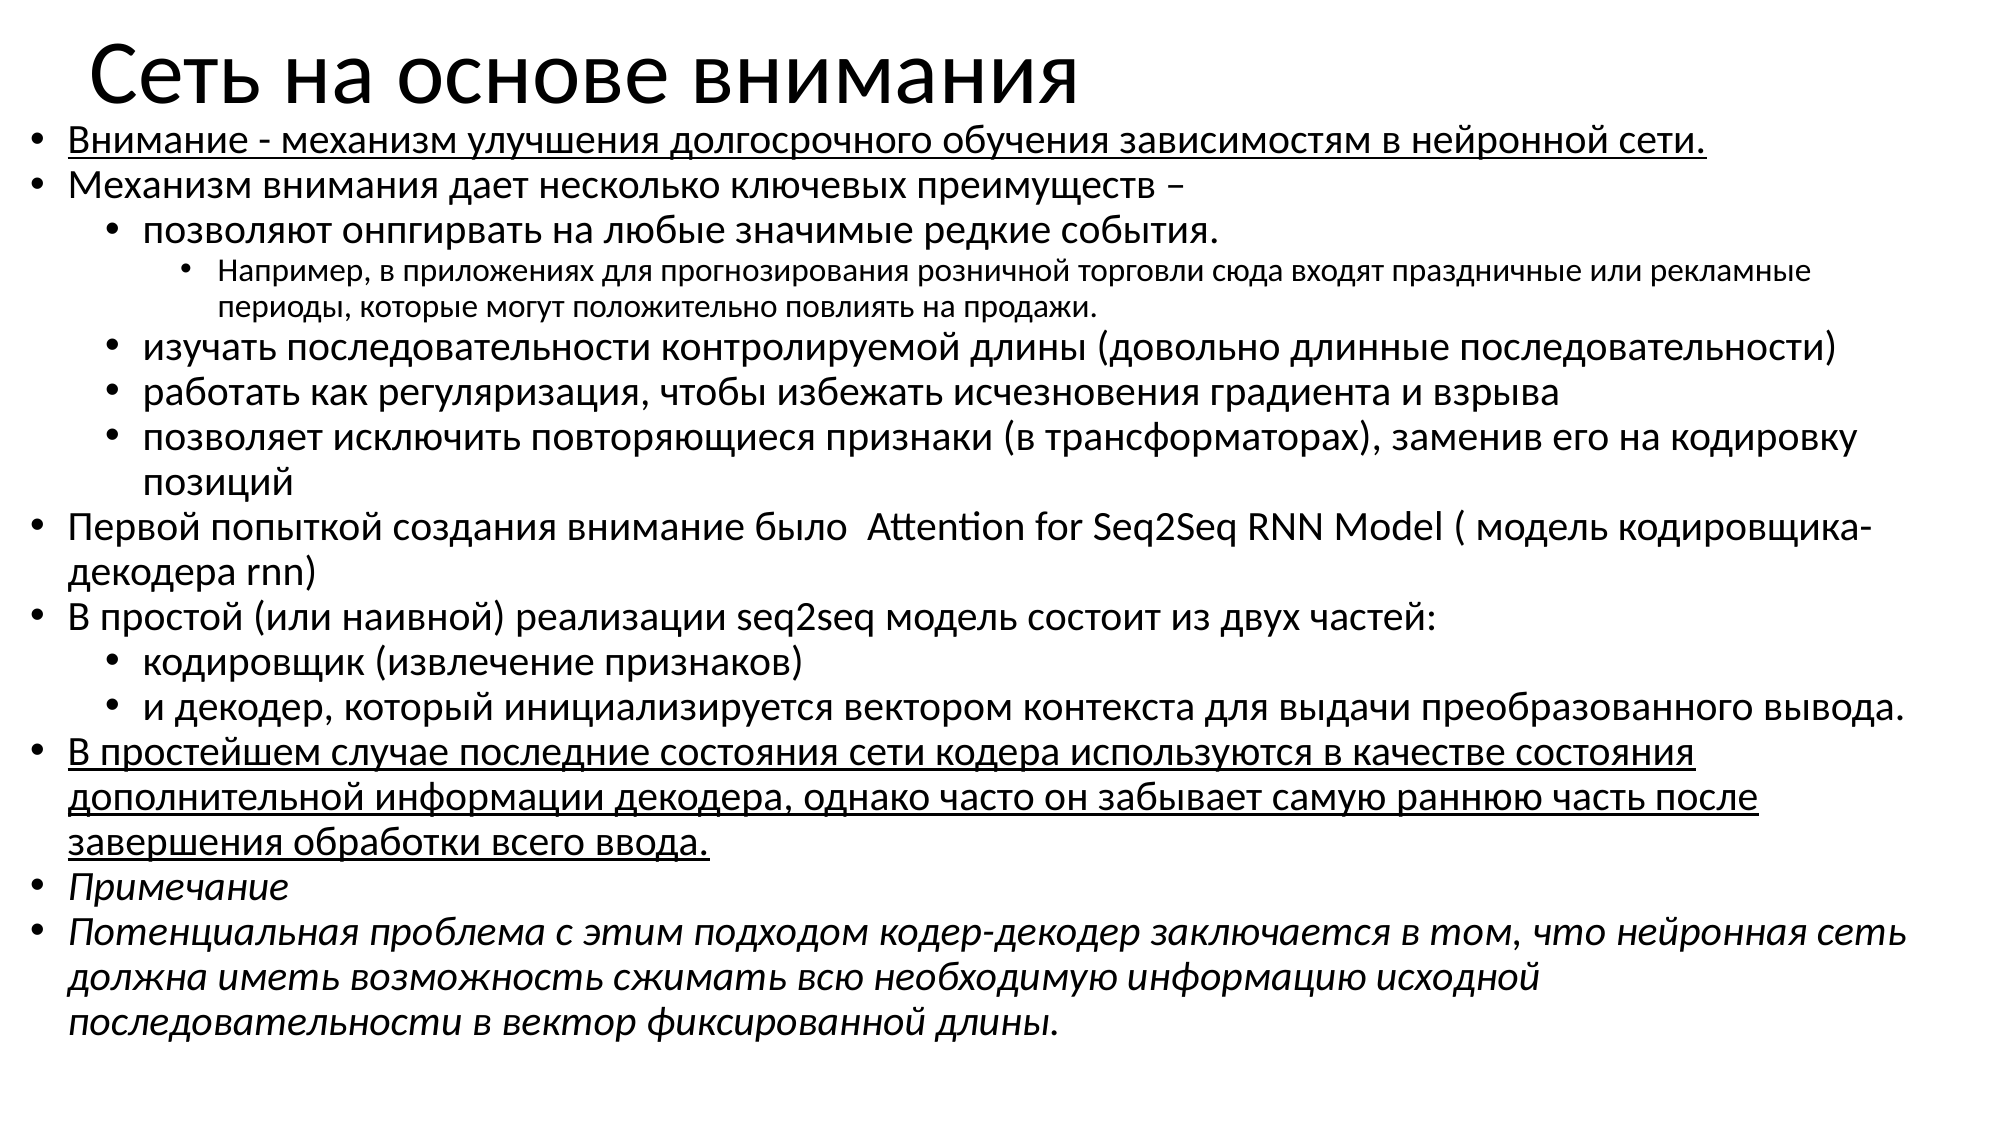

# Сеть на основе внимания

Внимание - механизм улучшения долгосрочного обучения зависимостям в нейронной сети.
Механизм внимания дает несколько ключевых преимуществ –
позволяют онпгирвать на любые значимые редкие события.
Например, в приложениях для прогнозирования розничной торговли сюда входят праздничные или рекламные периоды, которые могут положительно повлиять на продажи.
изучать последовательности контролируемой длины (довольно длинные последовательности)
работать как регуляризация, чтобы избежать исчезновения градиента и взрыва
позволяет исключить повторяющиеся признаки (в трансформаторах), заменив его на кодировку позиций
Первой попыткой создания внимание было  Attention for Seq2Seq RNN Model ( модель кодировщика-декодера rnn)
В простой (или наивной) реализации seq2seq модель состоит из двух частей:
кодировщик (извлечение признаков)
и декодер, который инициализируется вектором контекста для выдачи преобразованного вывода.
В простейшем случае последние состояния сети кодера используются в качестве состояния дополнительной информации декодера, однако часто он забывает самую раннюю часть после завершения обработки всего ввода.
Примечание
Потенциальная проблема с этим подходом кодер-декодер заключается в том, что нейронная сеть должна иметь возможность сжимать всю необходимую информацию исходной последовательности в вектор фиксированной длины.